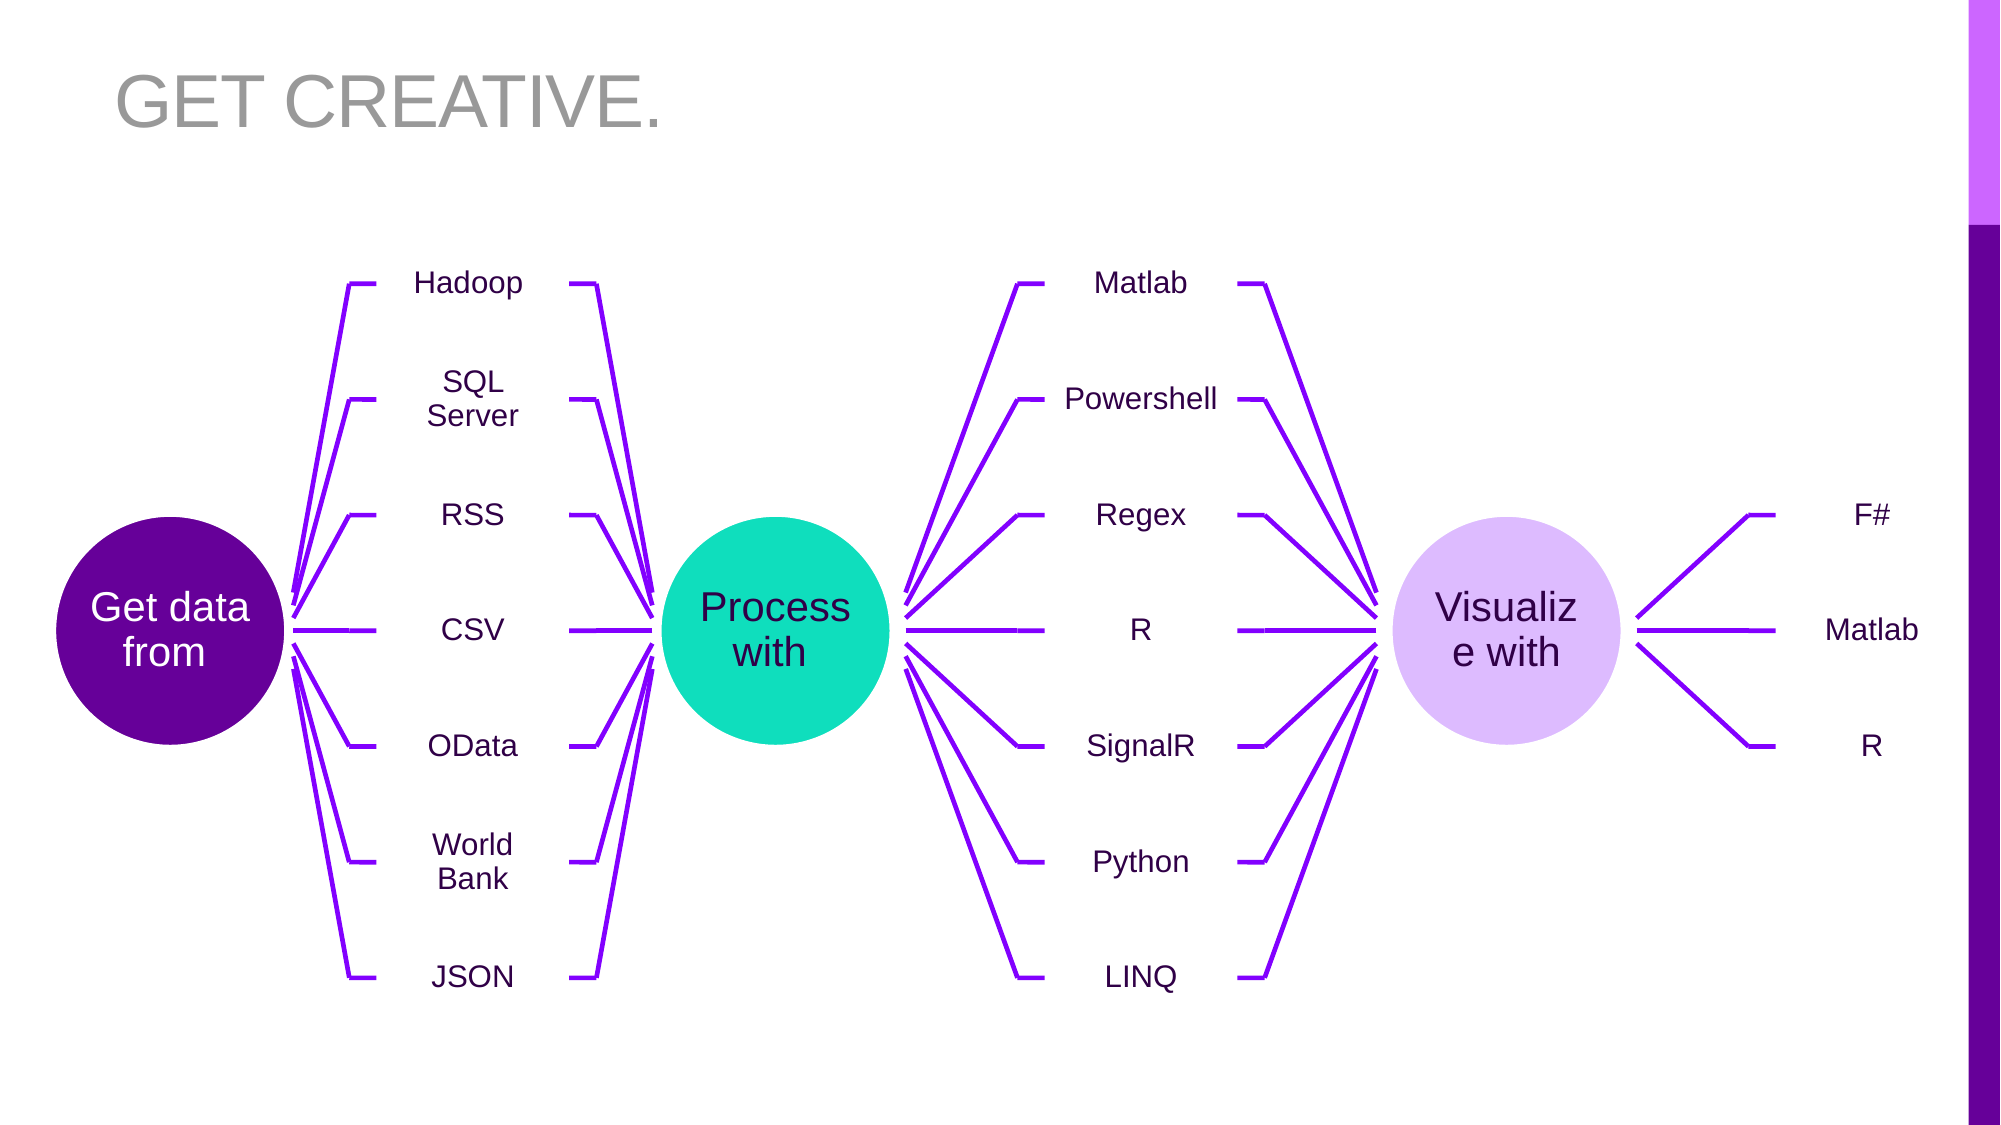

# GET creative.
Get data from
Hadoop
SQL Server
RSS
CSV
OData
World Bank
JSON
Process with
Matlab
Powershell
Regex
R
SignalR
Python
LINQ
Visualize with
F#
Matlab
R